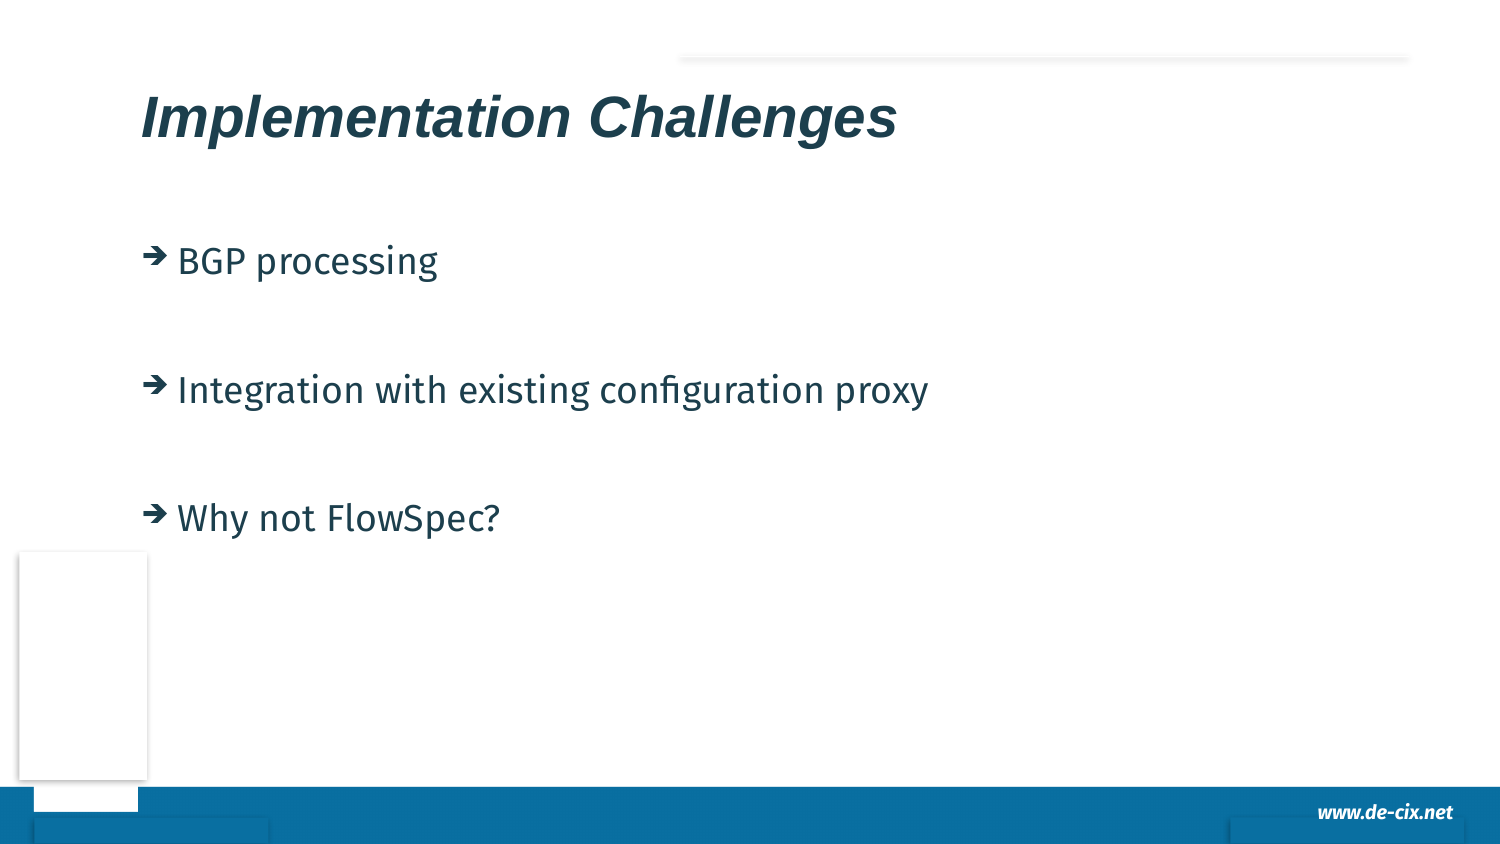

# Implementation Challenges

 BGP processing

 Integration with existing configuration proxy

 Why not FlowSpec?